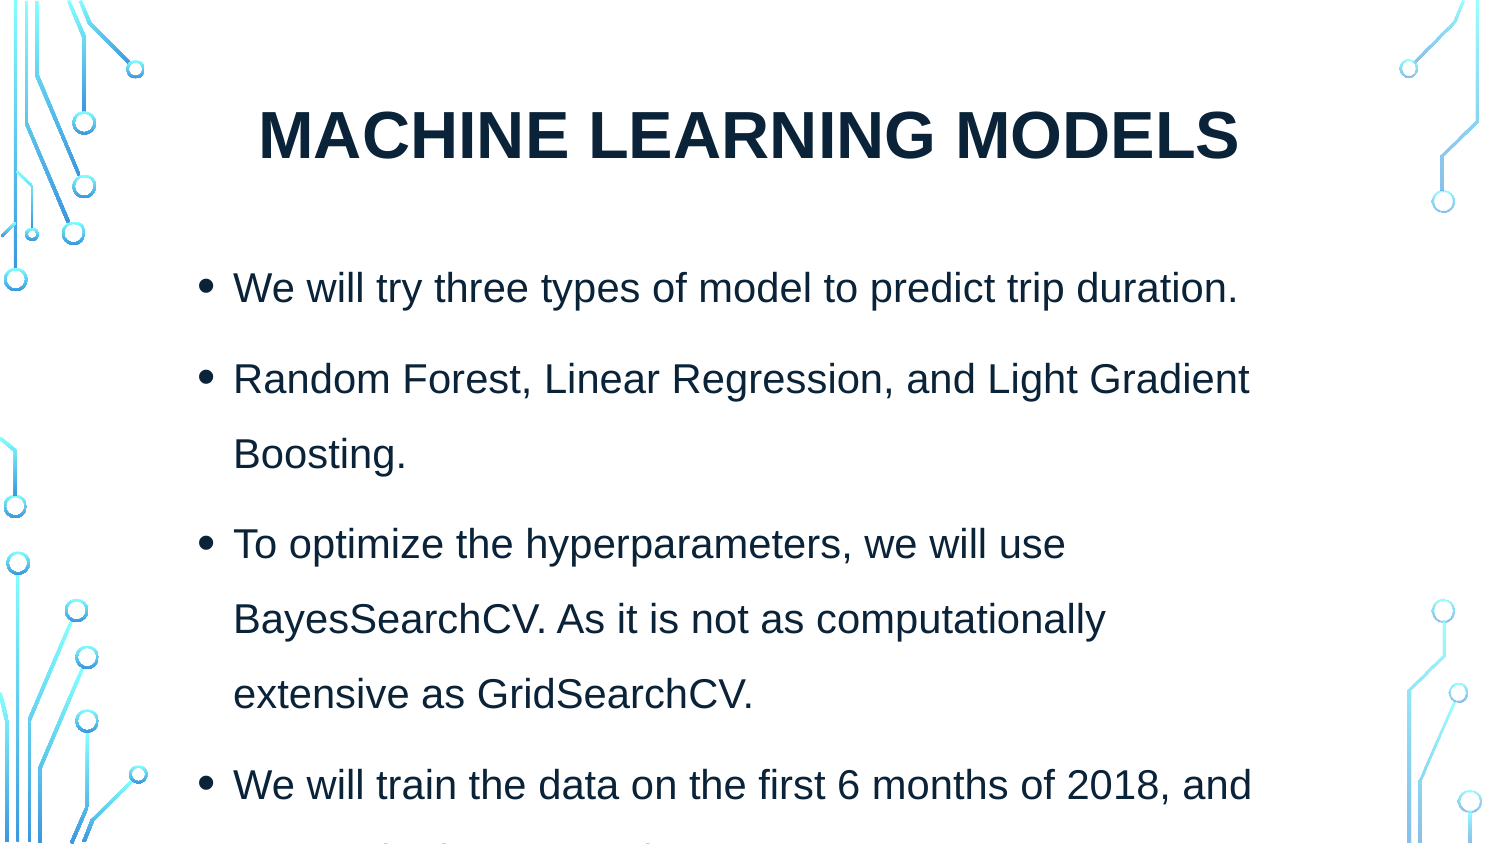

# Machine Learning Models
We will try three types of model to predict trip duration.
Random Forest, Linear Regression, and Light Gradient Boosting.
To optimize the hyperparameters, we will use BayesSearchCV. As it is not as computationally extensive as GridSearchCV.
We will train the data on the first 6 months of 2018, and test on the last 6 months.